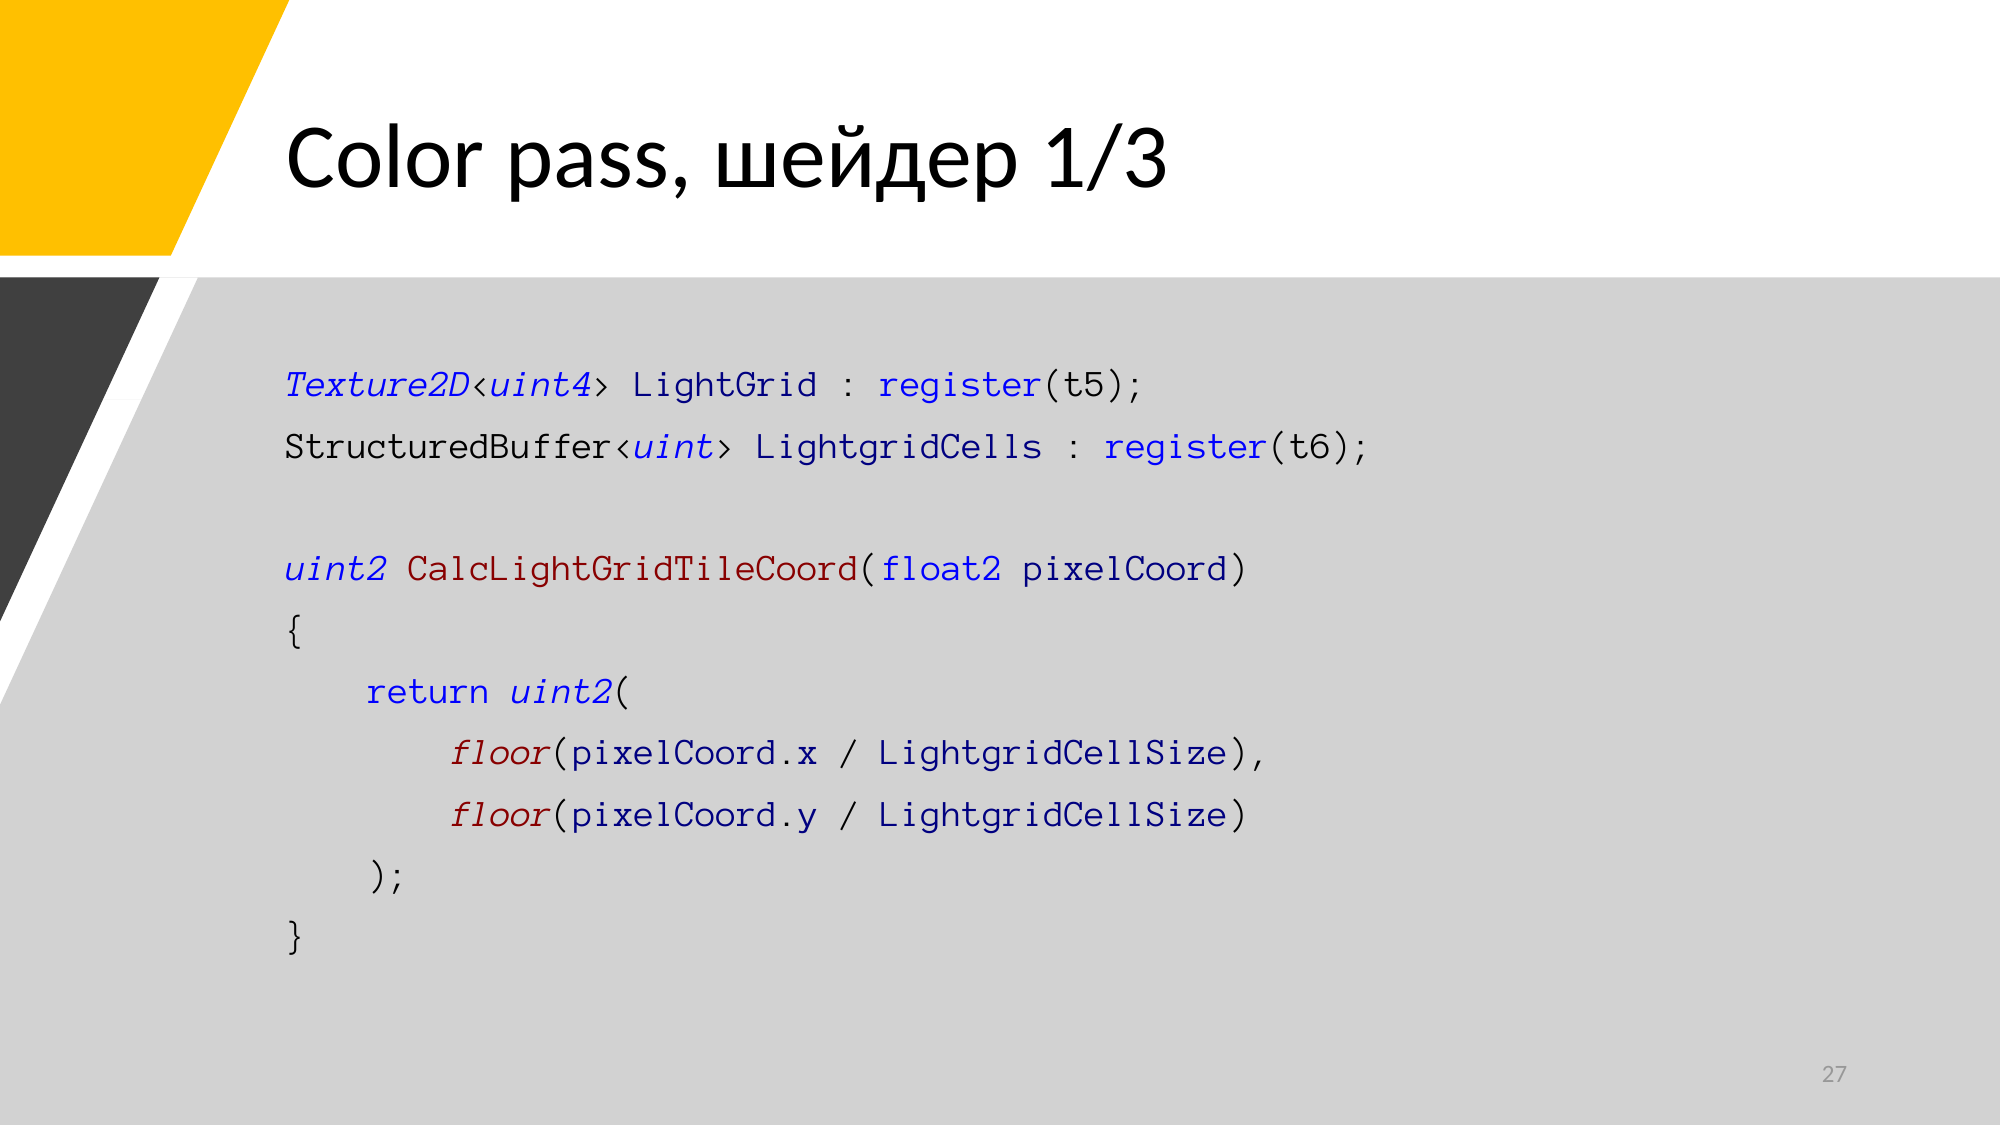

# Color pass, шейдер 1/3

Texture2D<uint4> LightGrid : register(t5);
StructuredBuffer<uint> LightgridCells : register(t6);

uint2 CalcLightGridTileCoord(float2 pixelCoord)
{
    return uint2(
        floor(pixelCoord.x / LightgridCellSize),
        floor(pixelCoord.y / LightgridCellSize)
    );
}
27